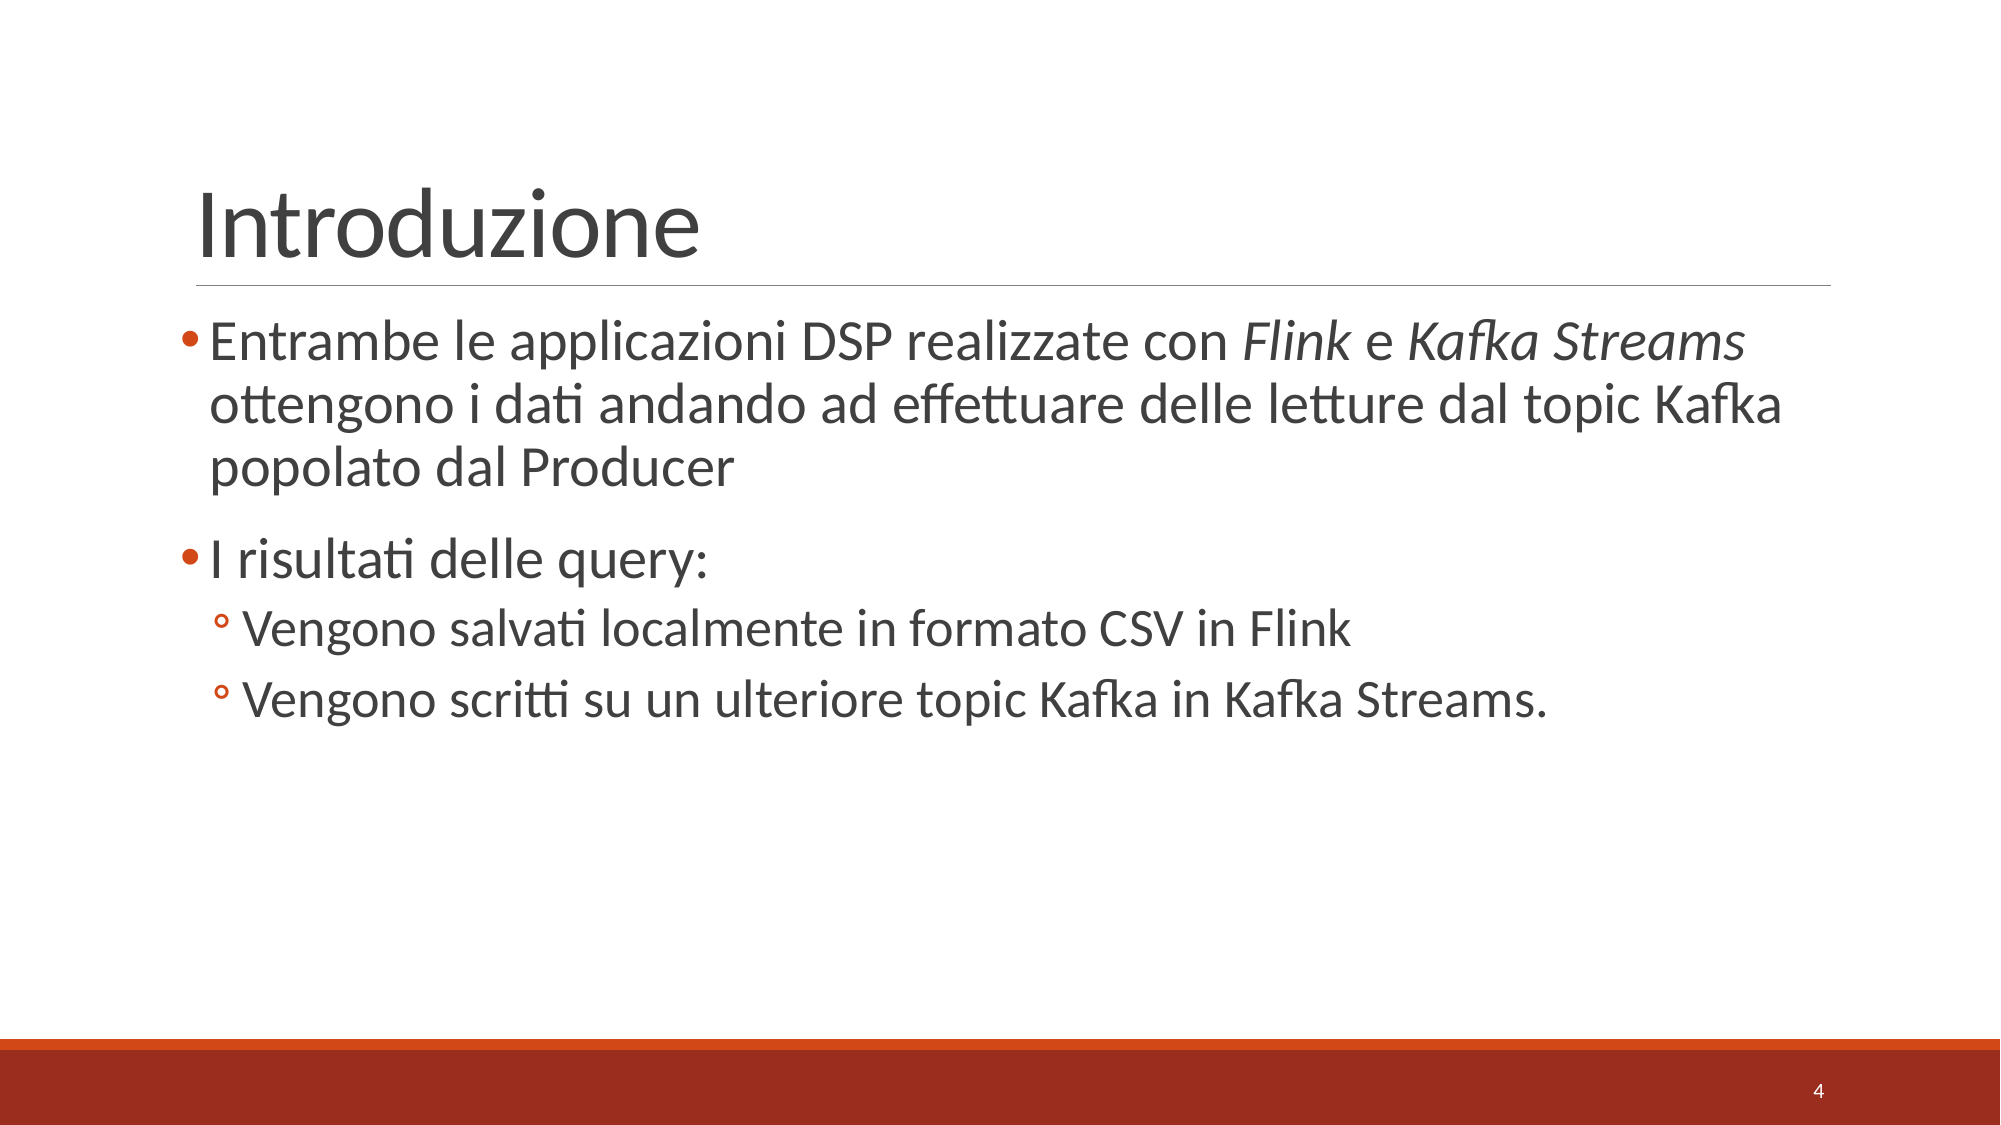

# Introduzione
Entrambe le applicazioni DSP realizzate con Flink e Kafka Streams ottengono i dati andando ad effettuare delle letture dal topic Kafka popolato dal Producer
I risultati delle query:
Vengono salvati localmente in formato CSV in Flink
Vengono scritti su un ulteriore topic Kafka in Kafka Streams.
4